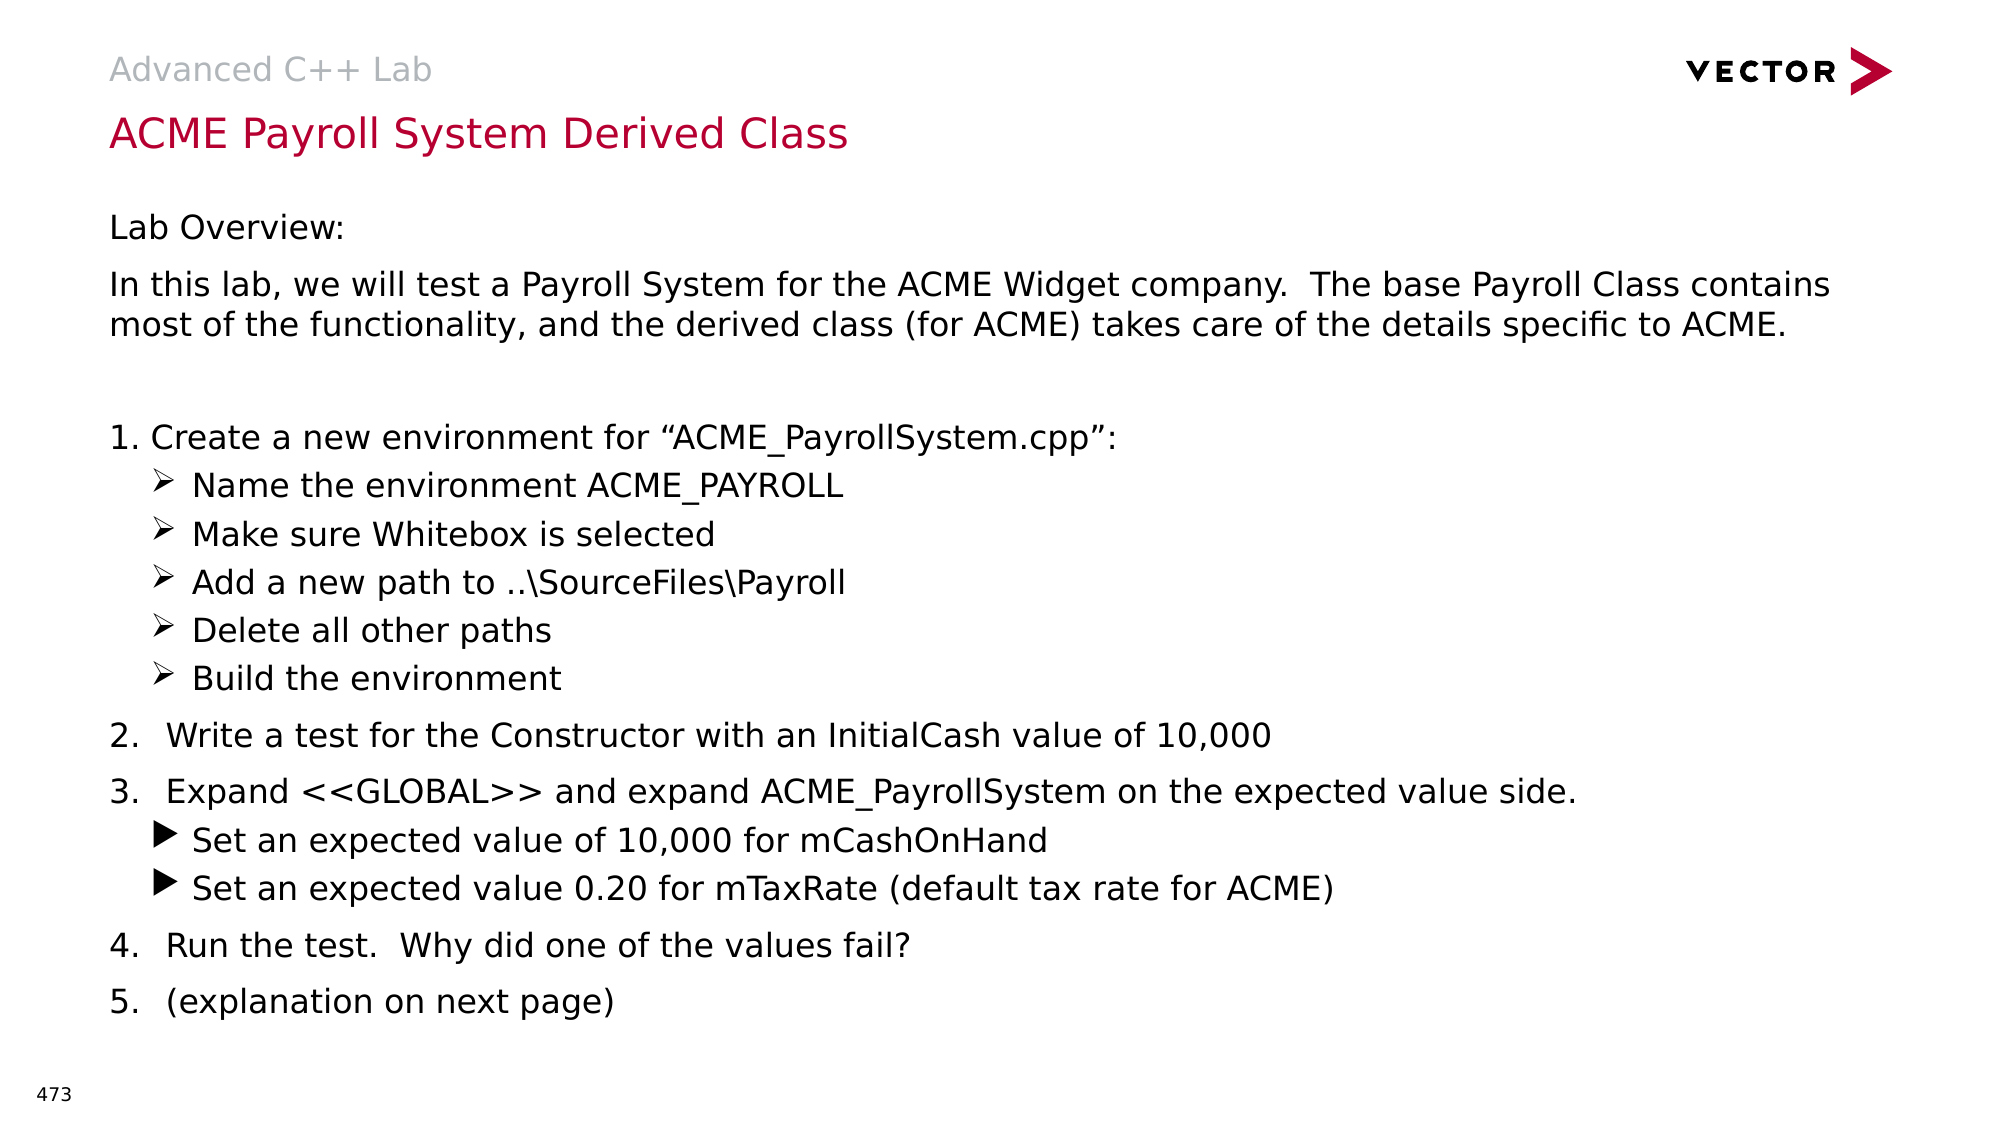

# Advanced C++ Lab
ACME Payroll System Derived Class
Lab Overview:
In this lab, we will test a Payroll System for the ACME Widget company.  The base Payroll Class contains most of the functionality, and the derived class (for ACME) takes care of the details specific to ACME.

Create a new environment for “ACME_PayrollSystem.cpp”:
Name the environment ACME_PAYROLL
Make sure Whitebox is selected
Add a new path to ..\SourceFiles\Payroll
Delete all other paths
Build the environment
Write a test for the Constructor with an InitialCash value of 10,000
Expand <<GLOBAL>> and expand ACME_PayrollSystem on the expected value side.
Set an expected value of 10,000 for mCashOnHand
Set an expected value 0.20 for mTaxRate (default tax rate for ACME)
Run the test.  Why did one of the values fail?
(explanation on next page)